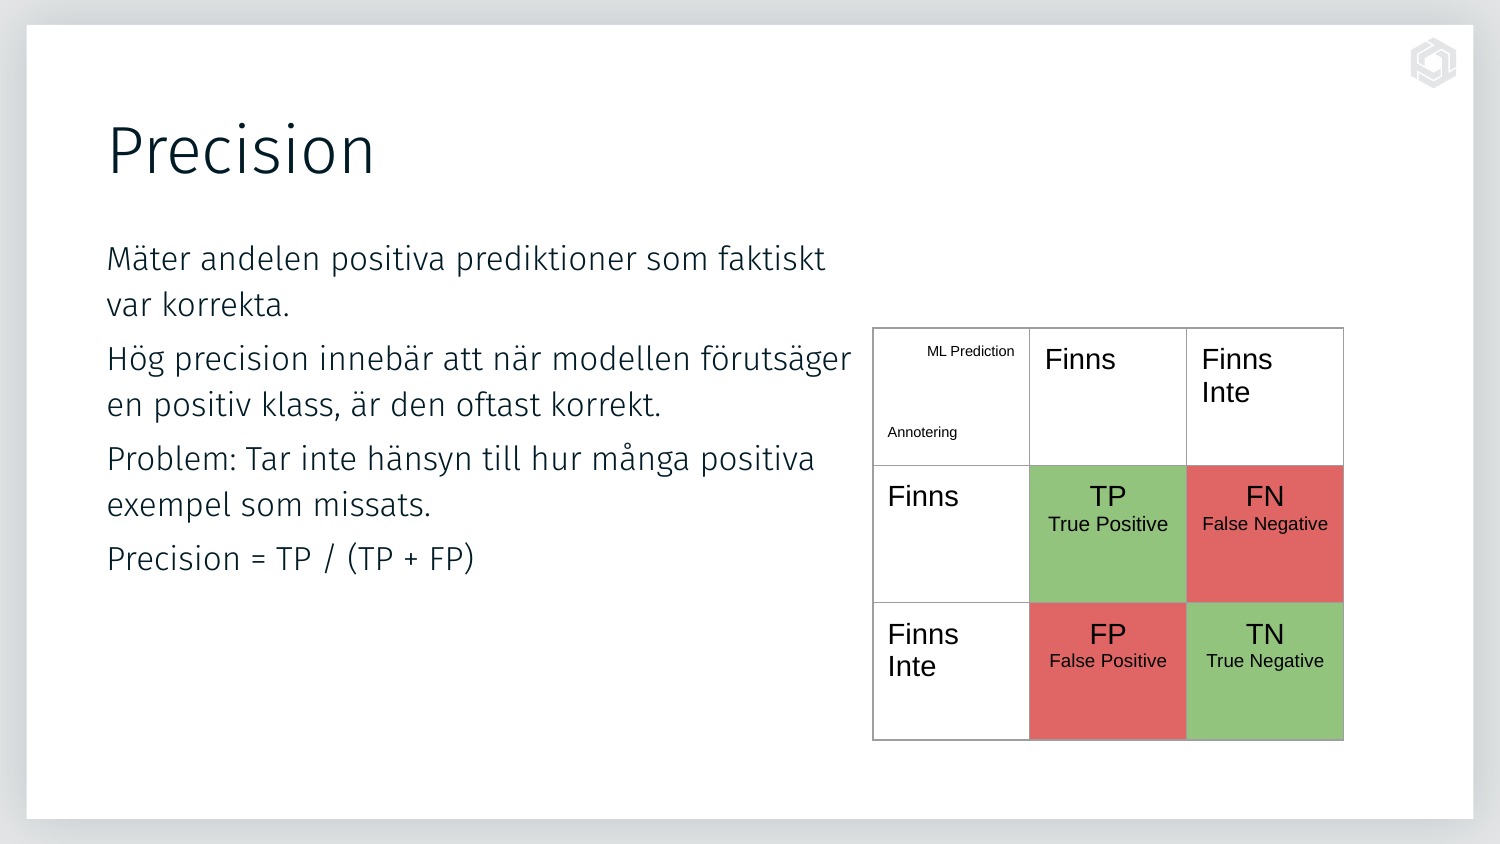

# Precision
Mäter andelen positiva prediktioner som faktiskt var korrekta.
Hög precision innebär att när modellen förutsäger en positiv klass, är den oftast korrekt.
Problem: Tar inte hänsyn till hur många positiva exempel som missats.
Precision = TP / (TP + FP)
| ML Prediction Annotering | Finns | Finns Inte |
| --- | --- | --- |
| Finns | TP True Positive | FN False Negative |
| Finns Inte | FP False Positive | TN True Negative |